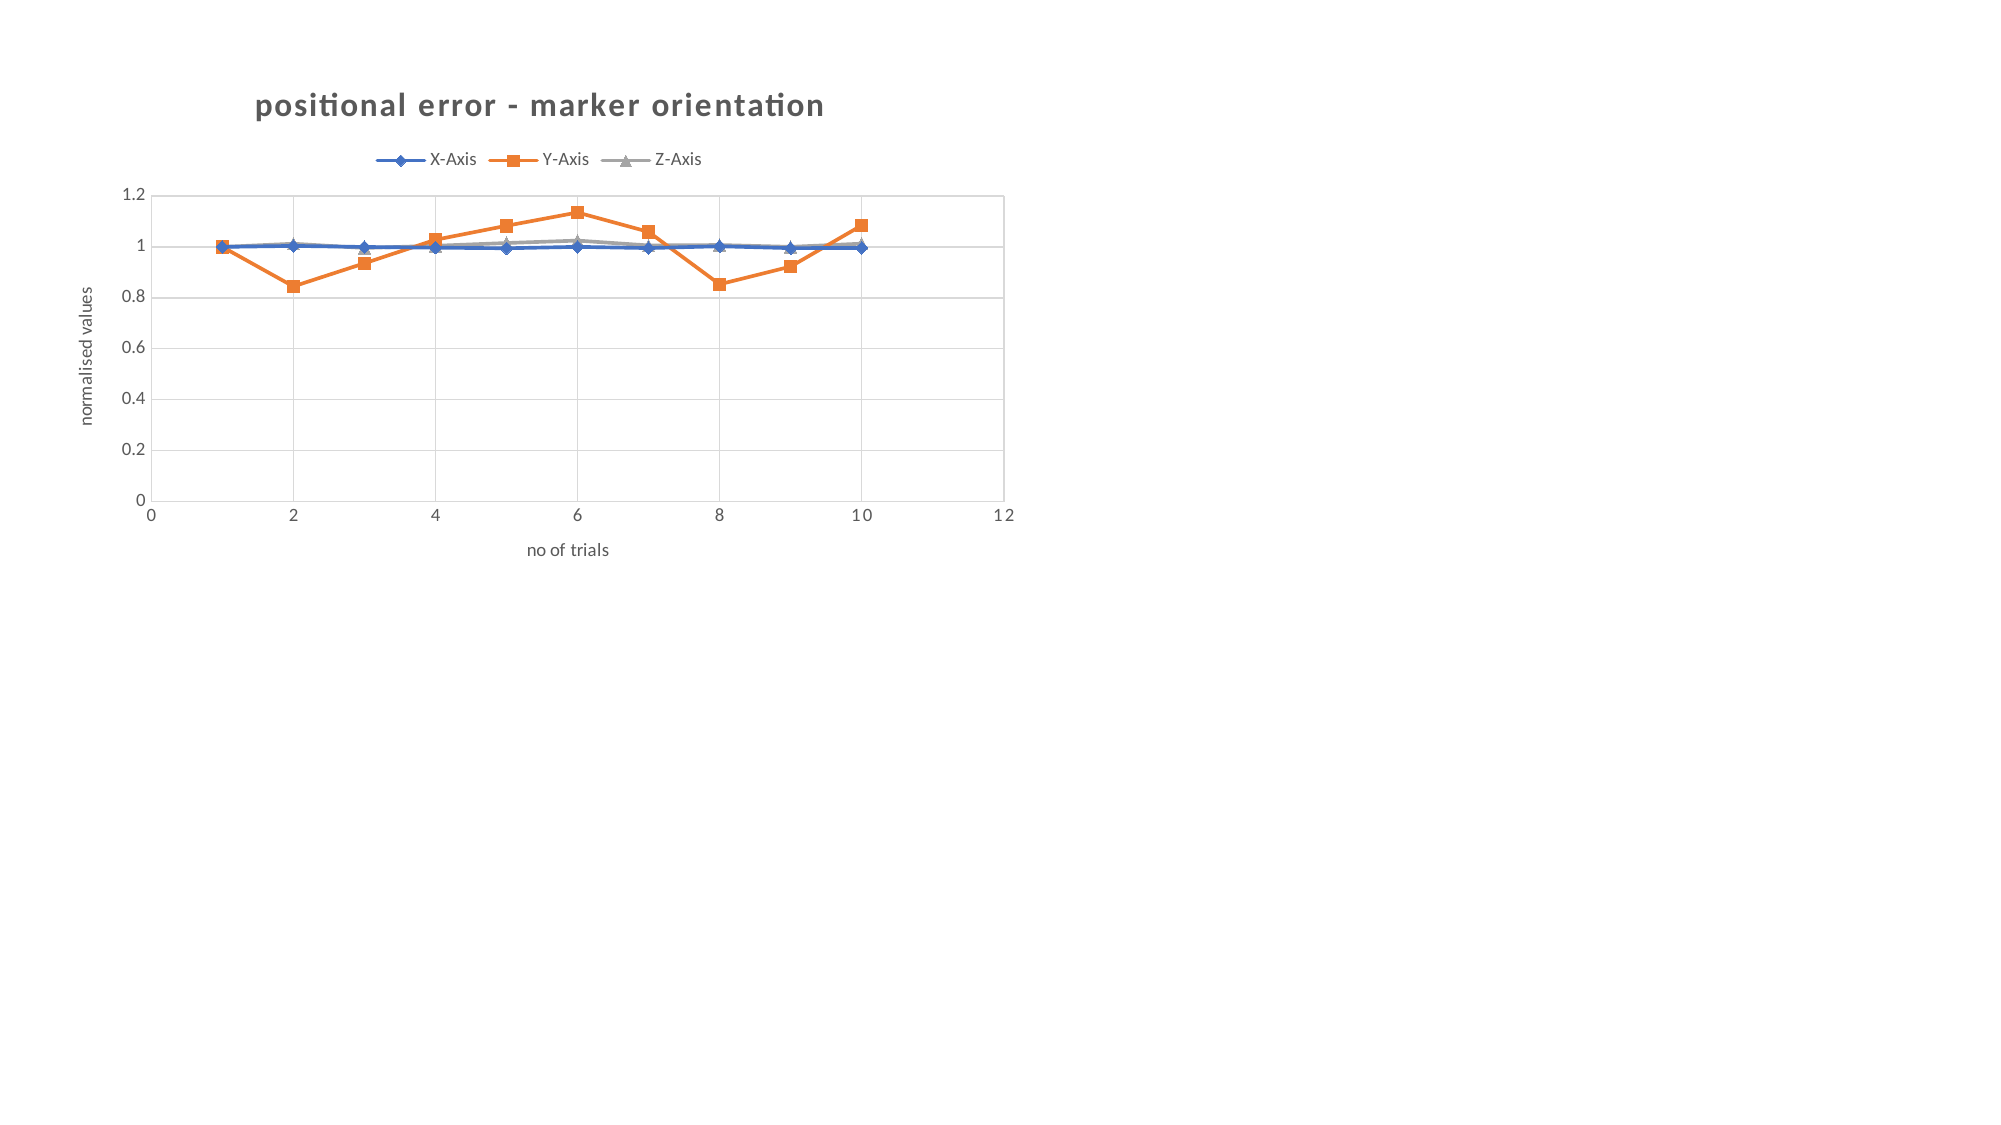

### Chart: positional error - marker orientation

| Category | X-Axis | Y-Axis | Z-Axis |
|---|---|---|---|